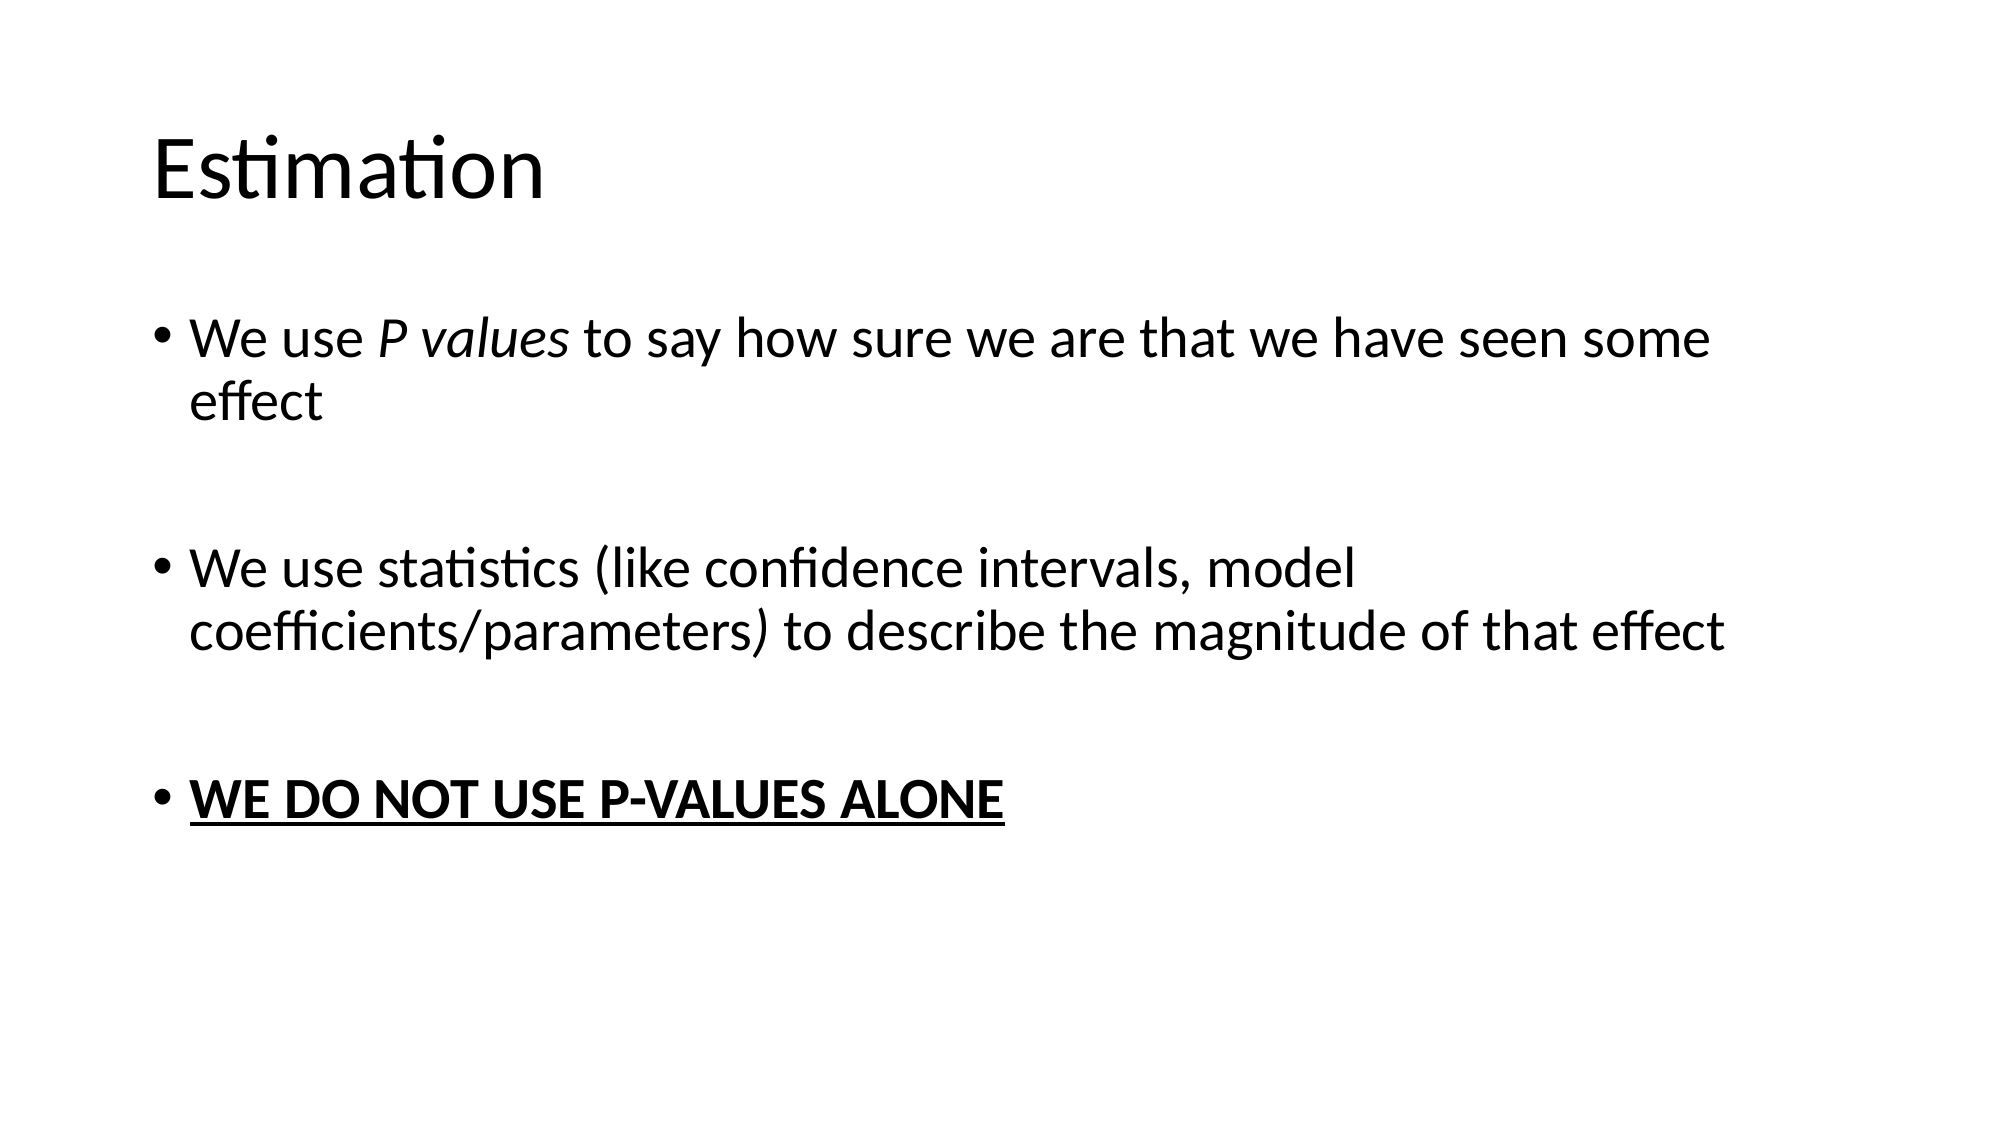

# Estimation
We use P values to say how sure we are that we have seen some effect

We use statistics (like confidence intervals, model coefficients/parameters) to describe the magnitude of that effect

WE DO NOT USE P-VALUES ALONE